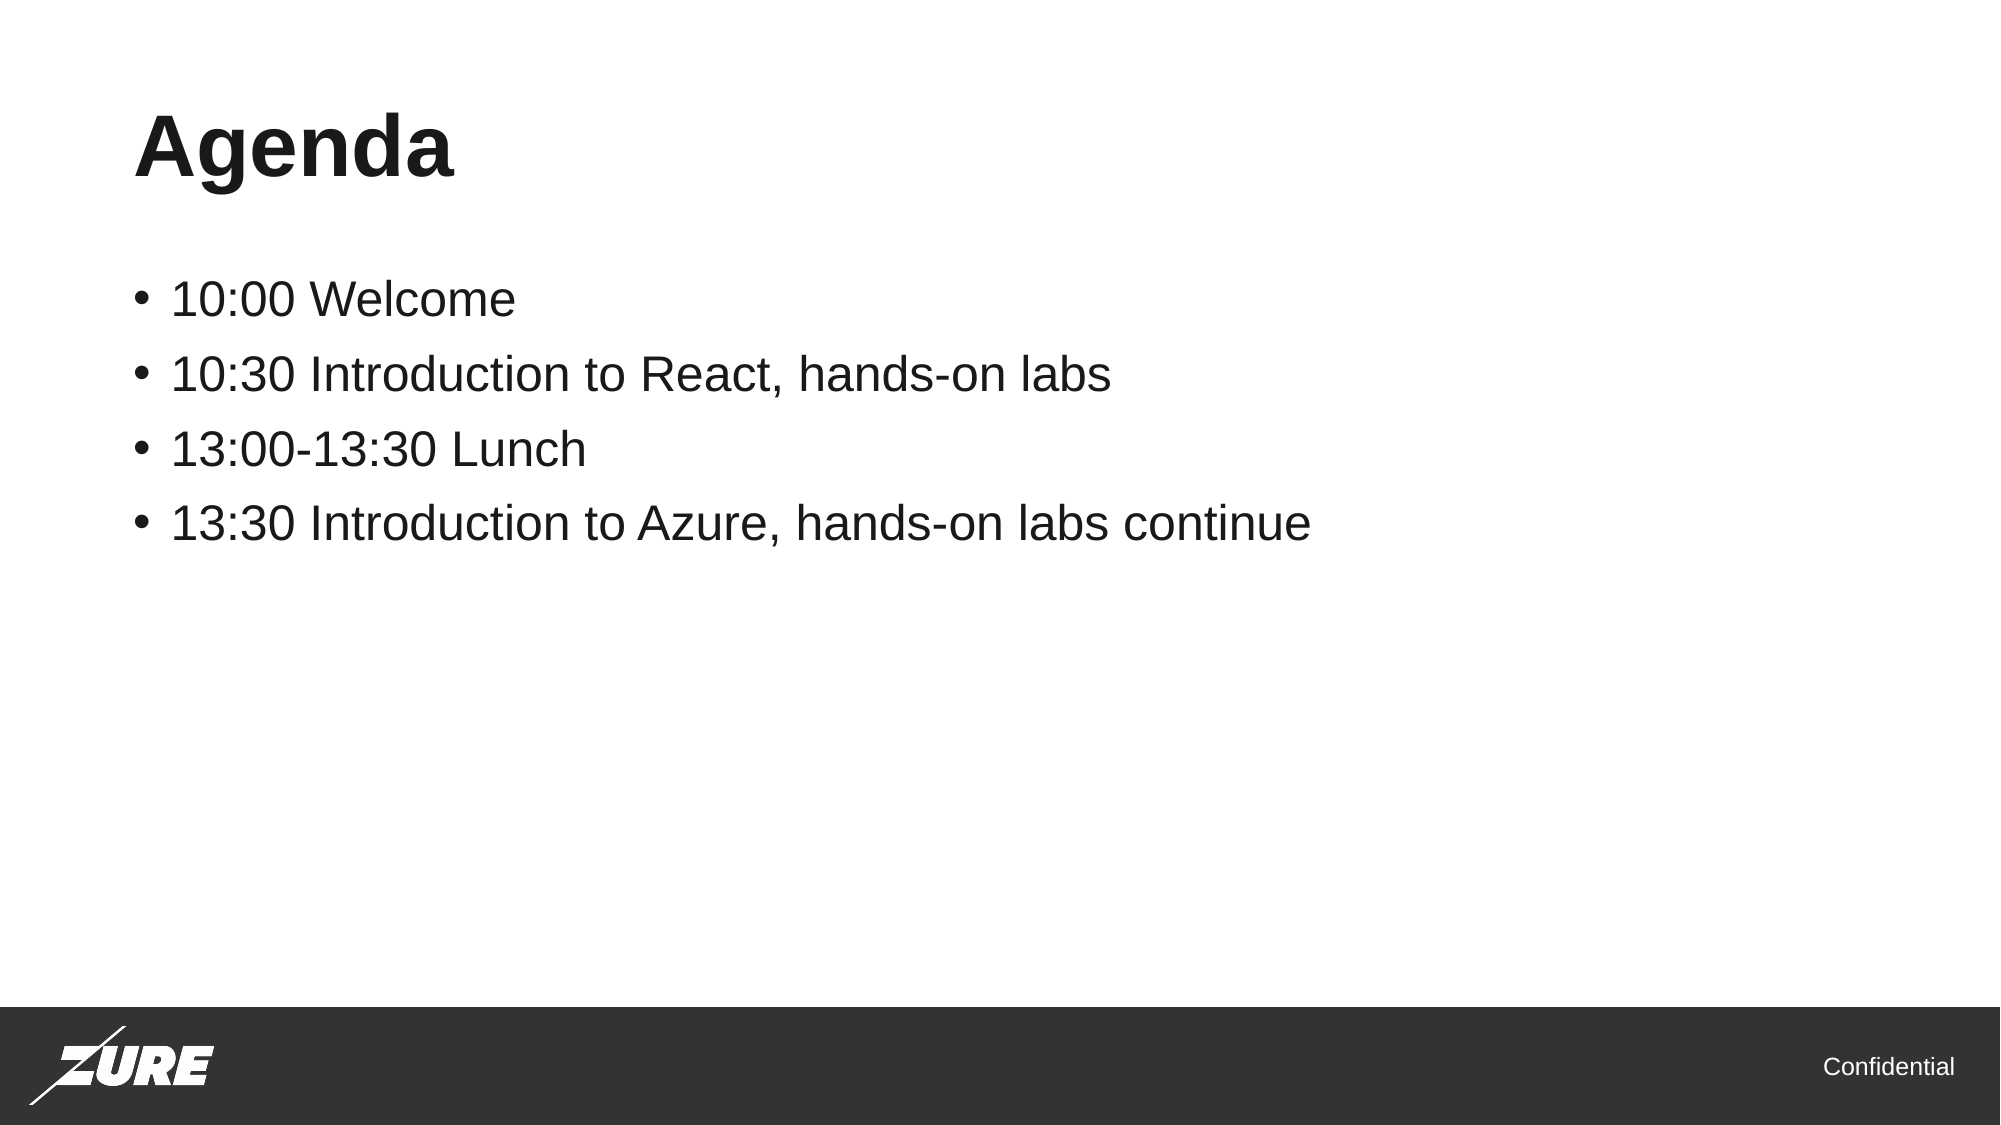

# Agenda
10:00 Welcome
10:30 Introduction to React, hands-on labs
13:00-13:30 Lunch
13:30 Introduction to Azure, hands-on labs continue